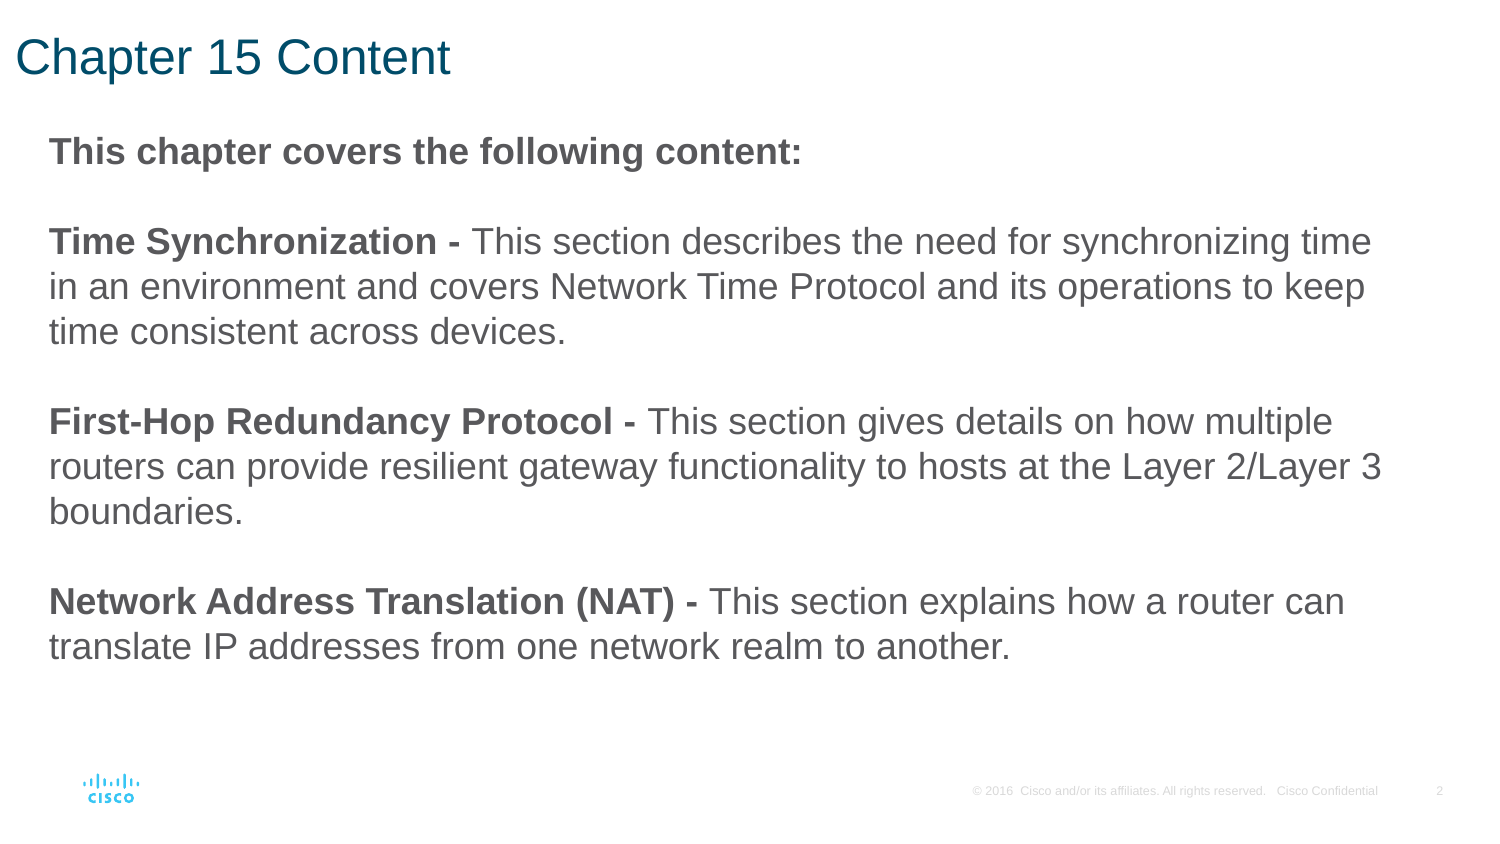

# Chapter 15 Content
This chapter covers the following content:

Time Synchronization - This section describes the need for synchronizing time in an environment and covers Network Time Protocol and its operations to keep time consistent across devices.

First-Hop Redundancy Protocol - This section gives details on how multiple routers can provide resilient gateway functionality to hosts at the Layer 2/Layer 3 boundaries.

Network Address Translation (NAT) - This section explains how a router can translate IP addresses from one network realm to another.